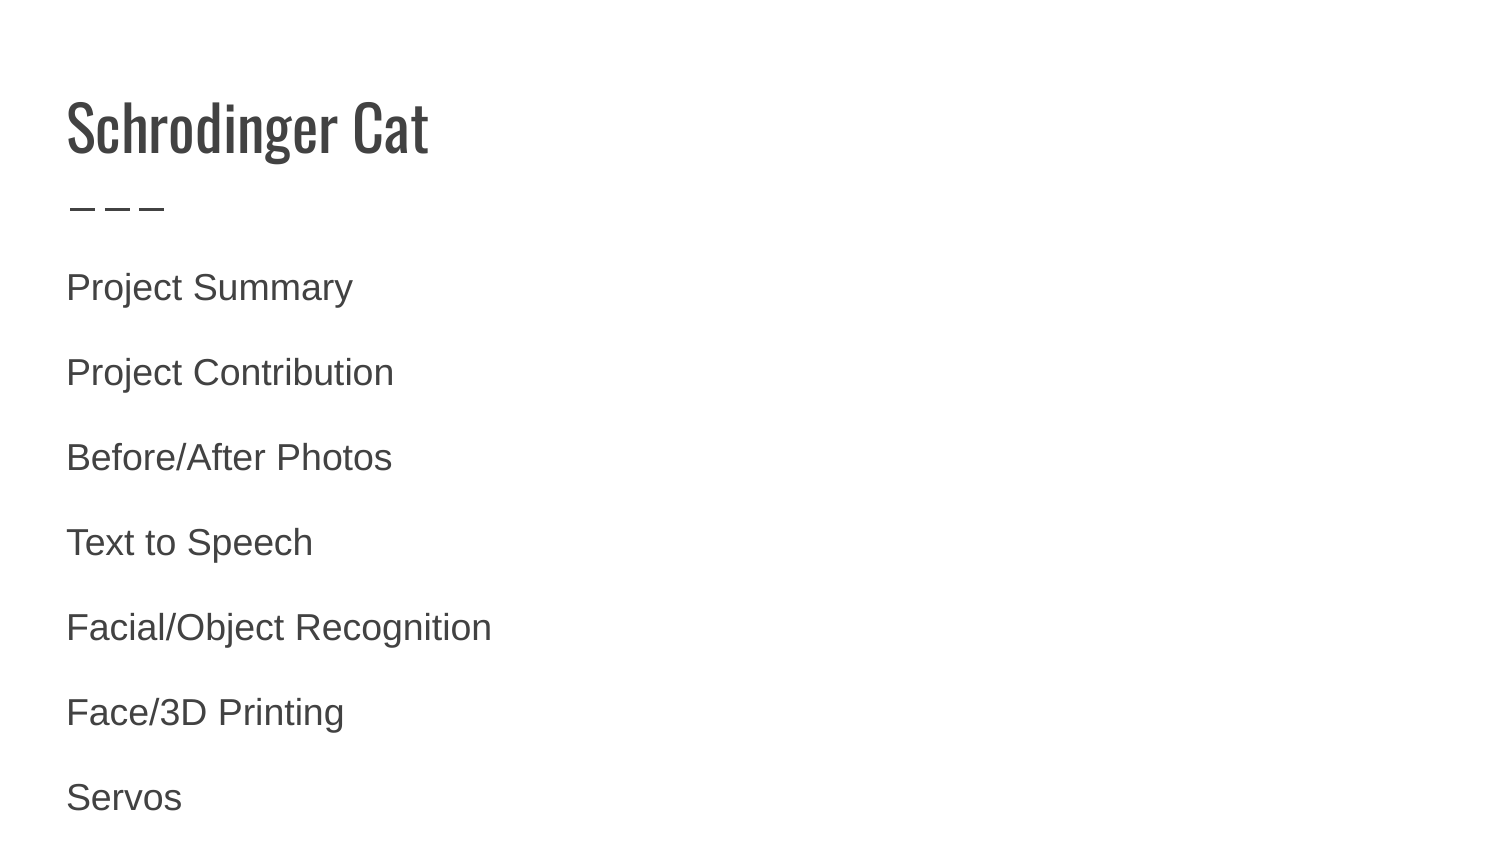

# Schrodinger Cat
Project Summary
Project Contribution
Before/After Photos
Text to Speech
Facial/Object Recognition
Face/3D Printing
Servos